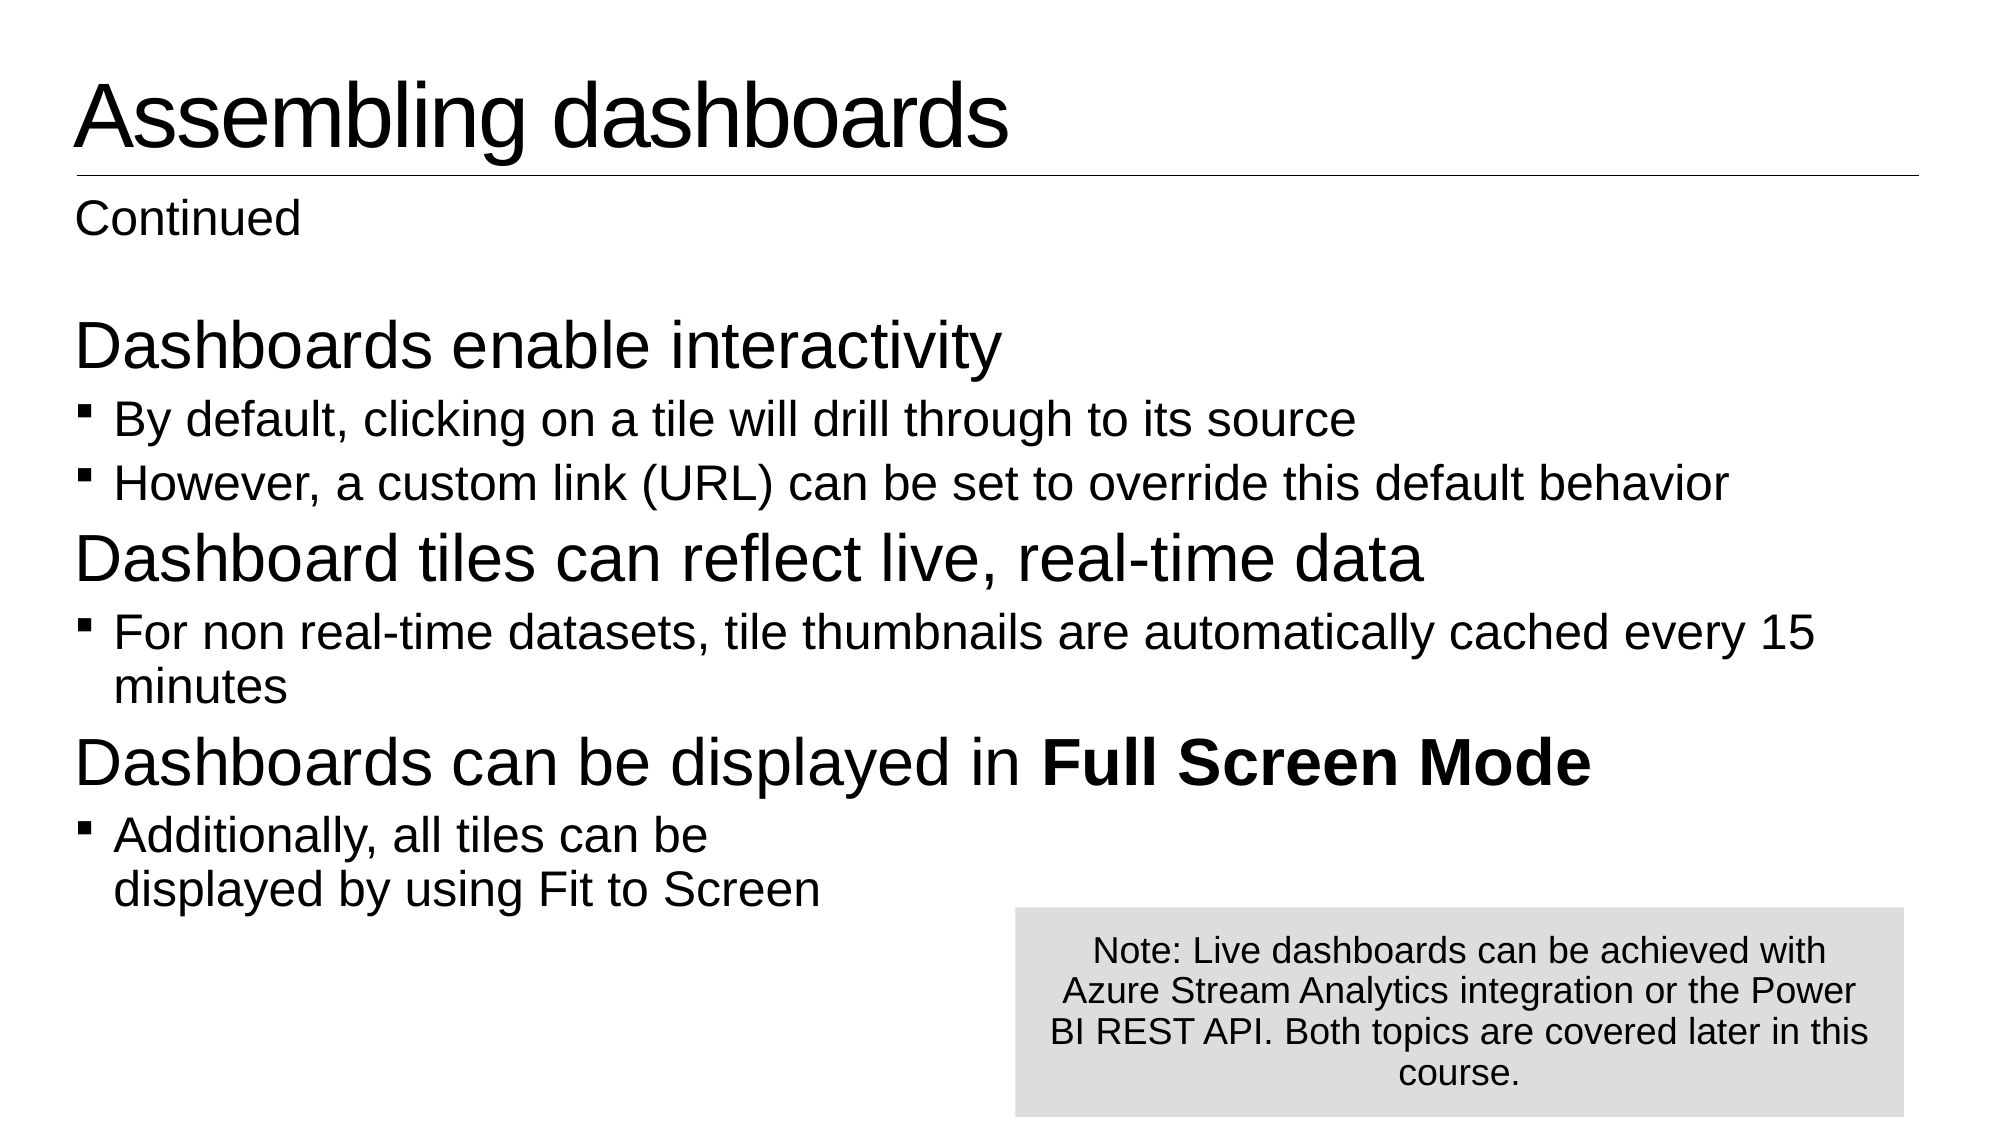

# Assembling dashboards
Continued
Dashboards enable interactivity
By default, clicking on a tile will drill through to its source
However, a custom link (URL) can be set to override this default behavior
Dashboard tiles can reflect live, real-time data
For non real-time datasets, tile thumbnails are automatically cached every 15 minutes
Dashboards can be displayed in Full Screen Mode
Additionally, all tiles can be
displayed by using Fit to Screen

Note: Live dashboards can be achieved with Azure Stream Analytics integration or the Power BI REST API. Both topics are covered later in this course.